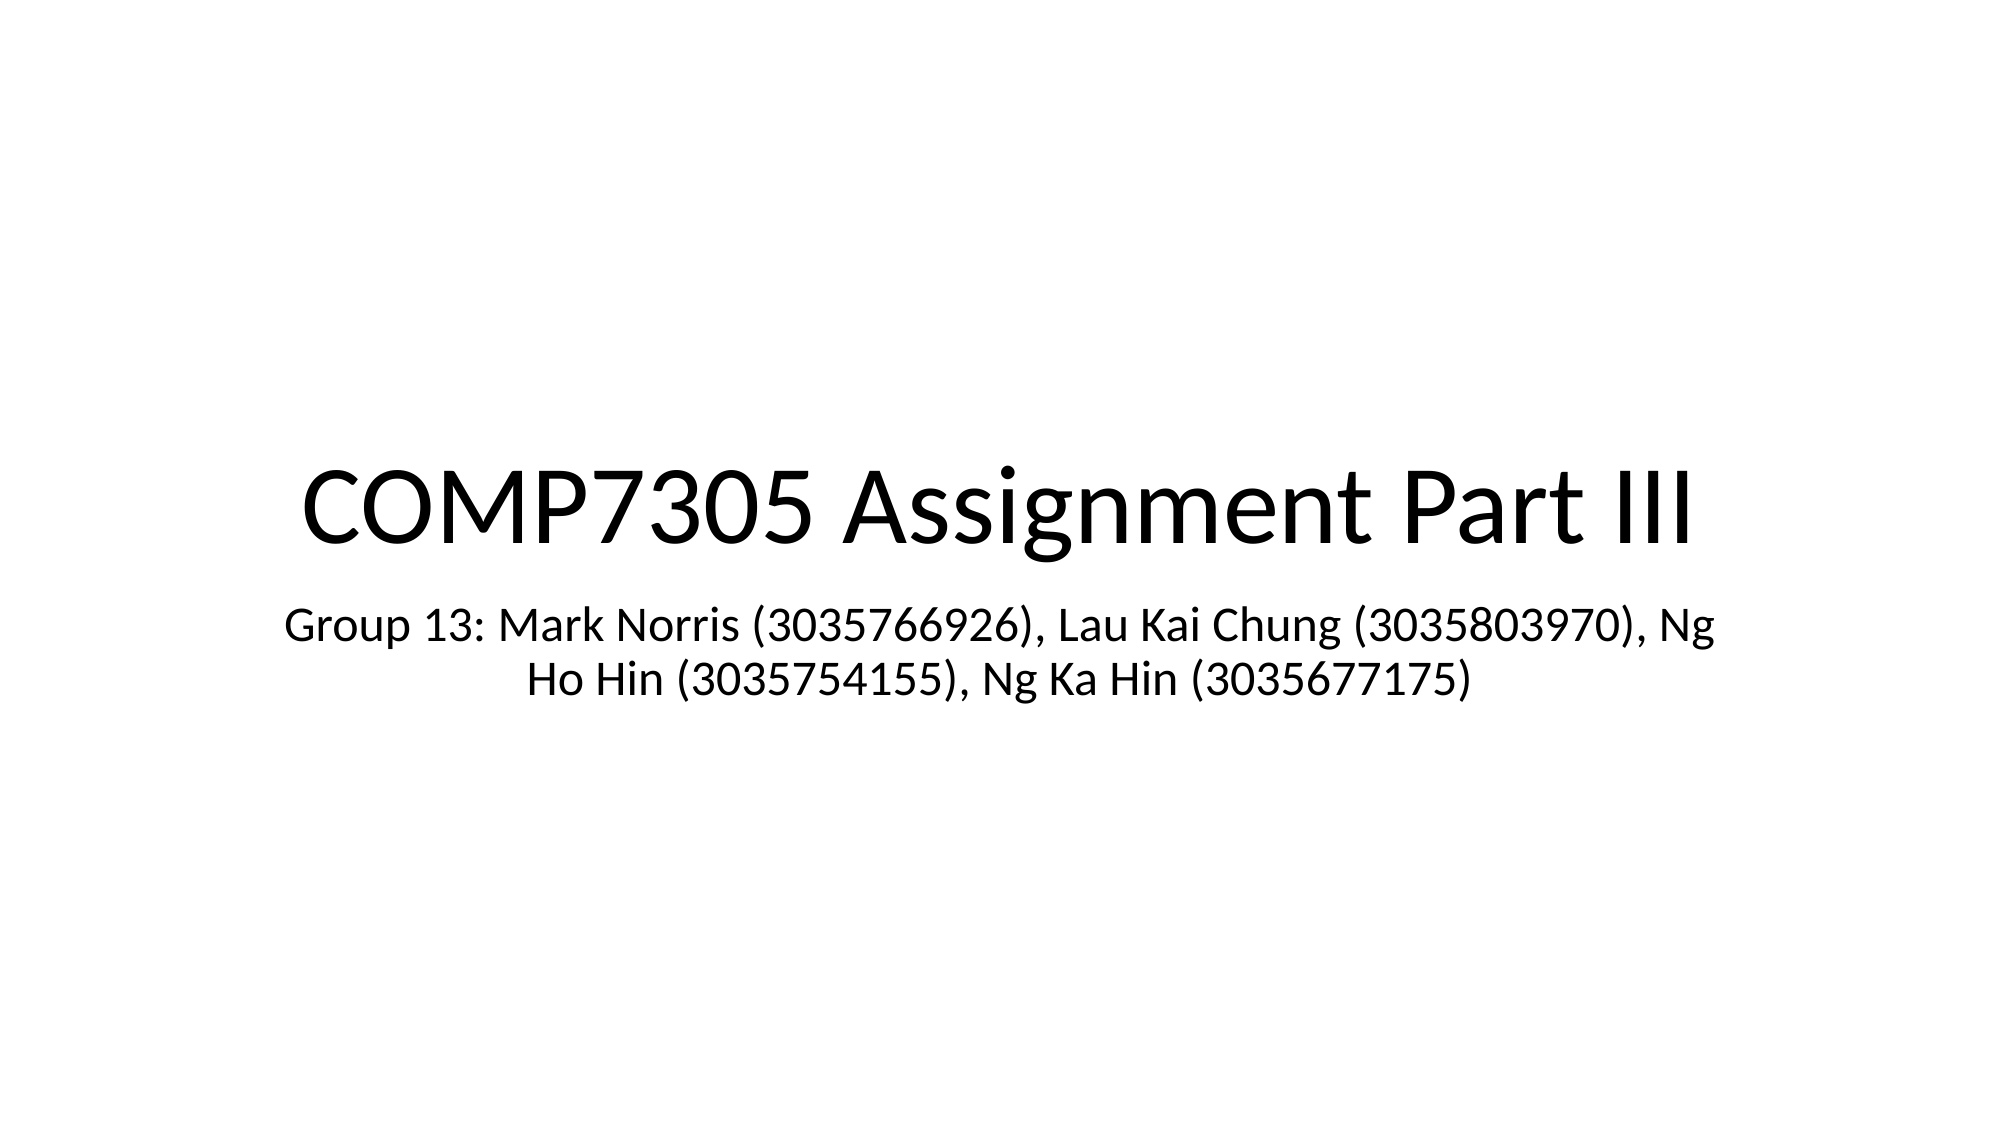

# COMP7305 Assignment Part III
Group 13: Mark Norris (3035766926), Lau Kai Chung (3035803970), Ng Ho Hin (3035754155), Ng Ka Hin (3035677175)